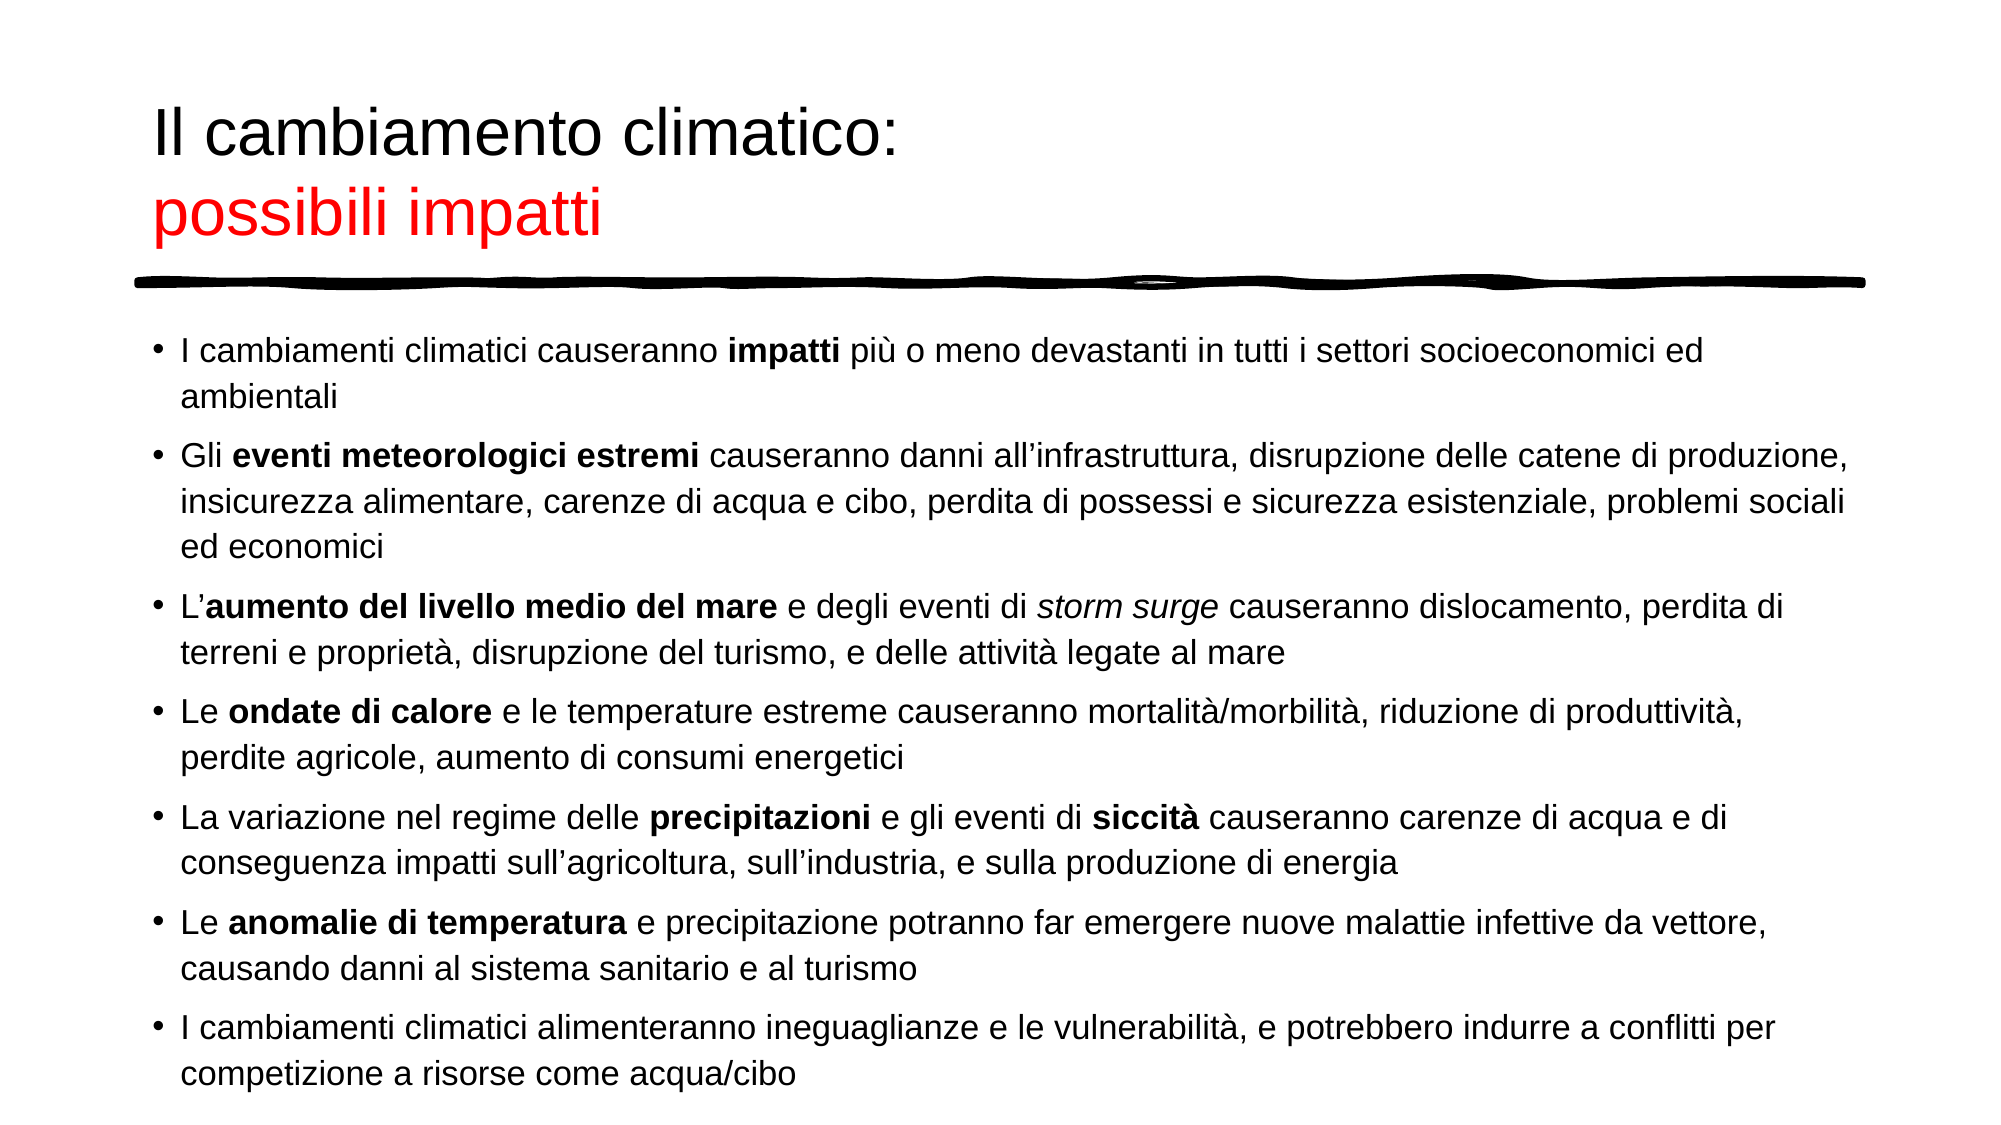

# Il cambiamento climatico: possibili impatti
I cambiamenti climatici causeranno impatti più o meno devastanti in tutti i settori socioeconomici ed ambientali
Gli eventi meteorologici estremi causeranno danni all’infrastruttura, disrupzione delle catene di produzione, insicurezza alimentare, carenze di acqua e cibo, perdita di possessi e sicurezza esistenziale, problemi sociali ed economici
L’aumento del livello medio del mare e degli eventi di storm surge causeranno dislocamento, perdita di terreni e proprietà, disrupzione del turismo, e delle attività legate al mare
Le ondate di calore e le temperature estreme causeranno mortalità/morbilità, riduzione di produttività, perdite agricole, aumento di consumi energetici
La variazione nel regime delle precipitazioni e gli eventi di siccità causeranno carenze di acqua e di conseguenza impatti sull’agricoltura, sull’industria, e sulla produzione di energia
Le anomalie di temperatura e precipitazione potranno far emergere nuove malattie infettive da vettore, causando danni al sistema sanitario e al turismo
I cambiamenti climatici alimenteranno ineguaglianze e le vulnerabilità, e potrebbero indurre a conflitti per competizione a risorse come acqua/cibo